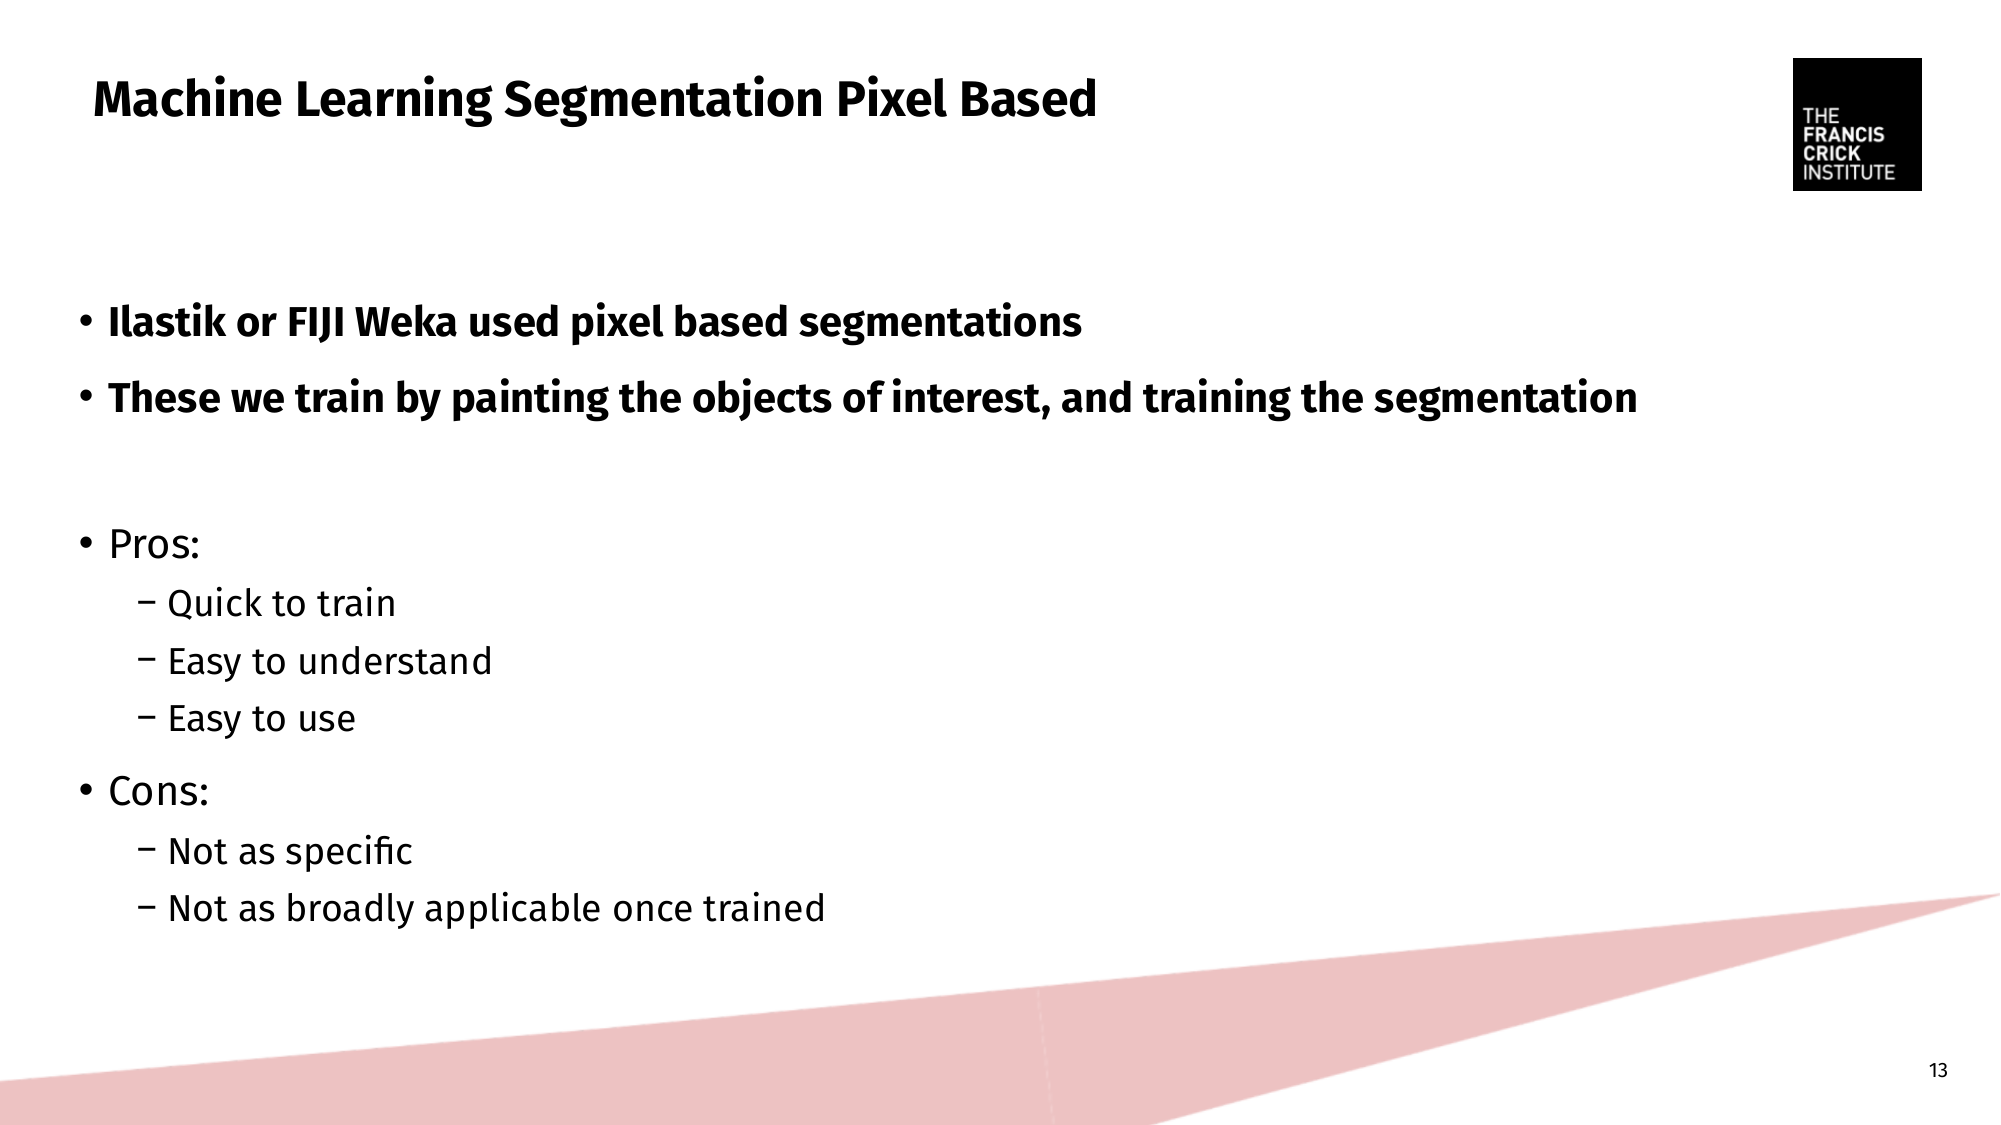

# Machine Learning Segmentation Pixel Based
Ilastik or FIJI Weka used pixel based segmentations
These we train by painting the objects of interest, and training the segmentation

Pros:
Quick to train
Easy to understand
Easy to use
Cons:
Not as specific
Not as broadly applicable once trained
13